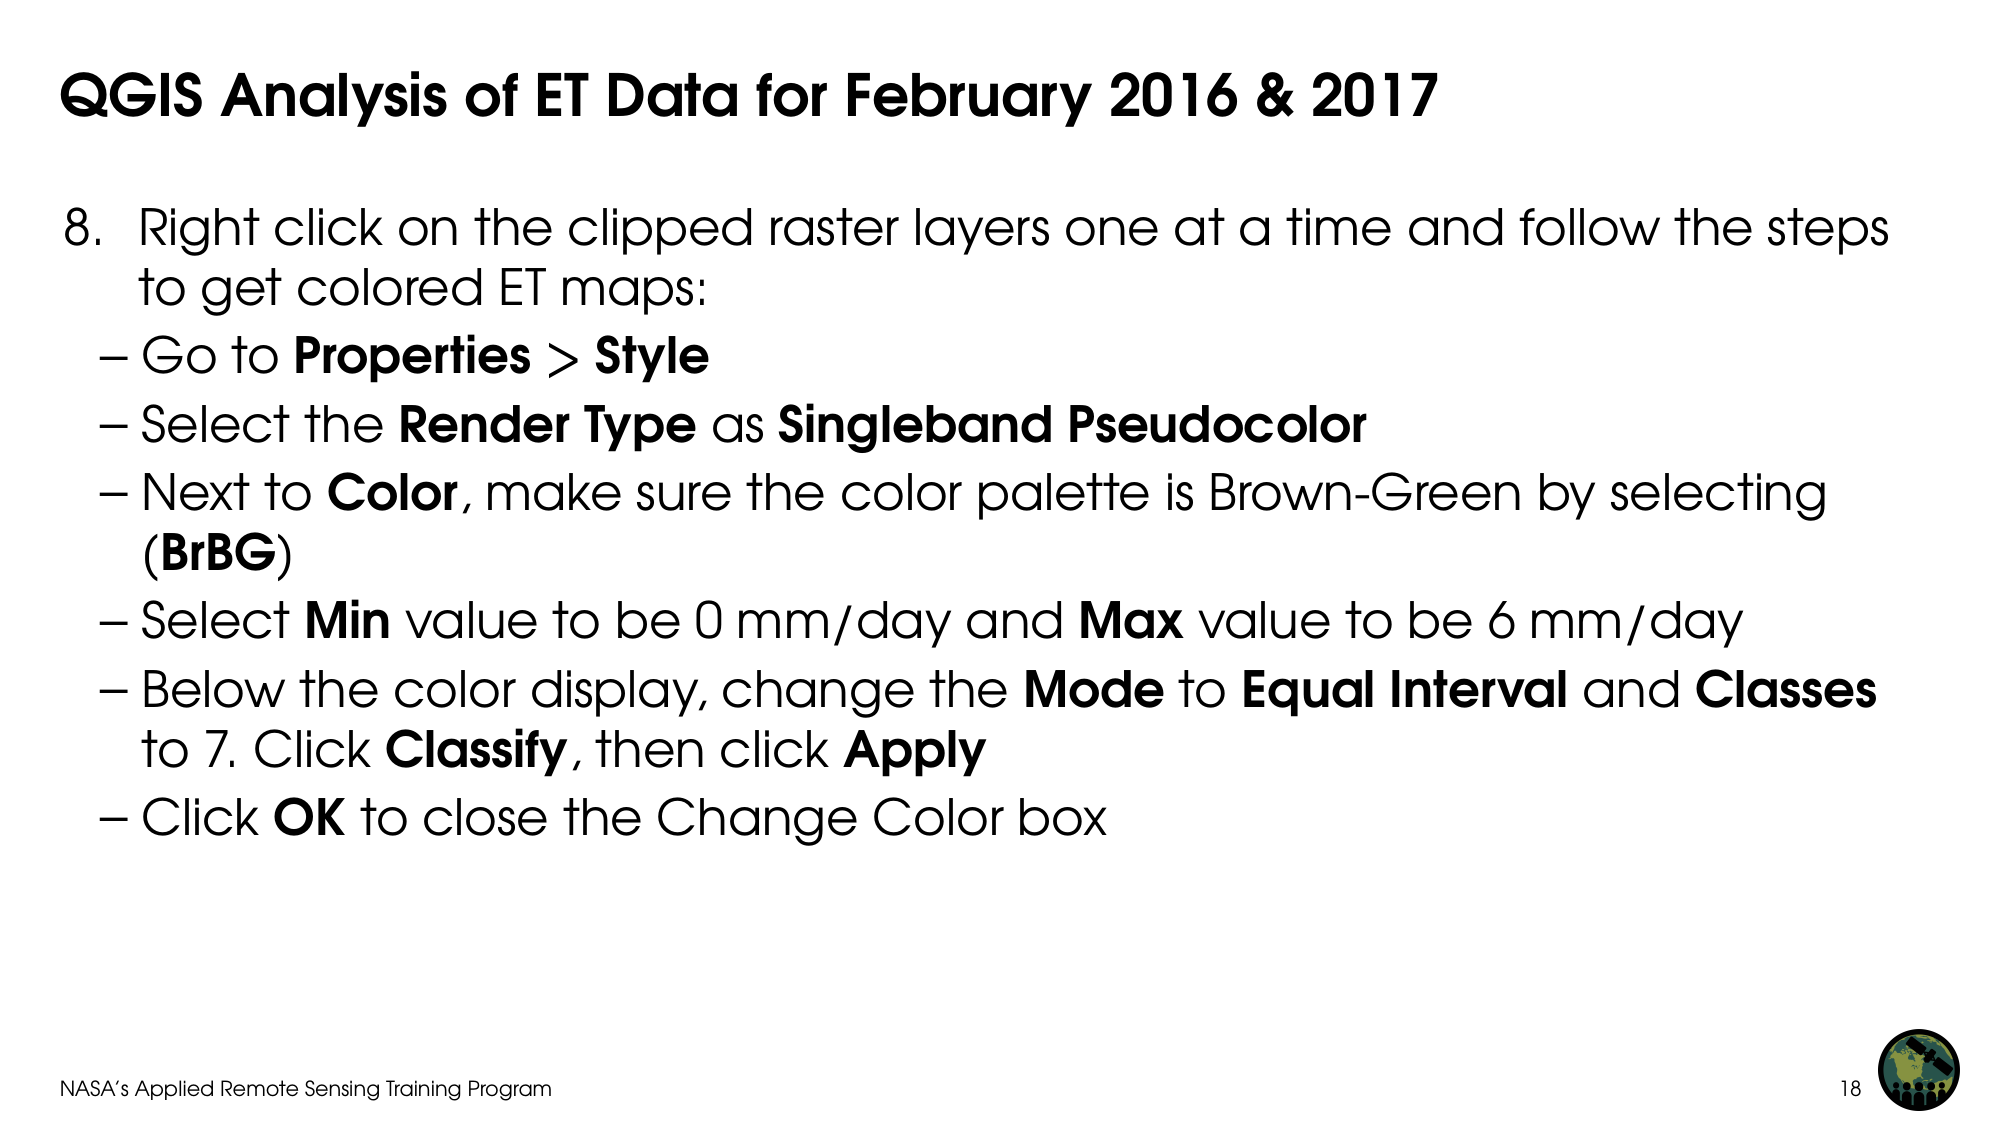

# QGIS Analysis of ET Data for February 2016 & 2017
Right click on the clipped raster layers one at a time and follow the steps to get colored ET maps:
Go to Properties > Style
Select the Render Type as Singleband Pseudocolor
Next to Color, make sure the color palette is Brown-Green by selecting (BrBG)
Select Min value to be 0 mm/day and Max value to be 6 mm/day
Below the color display, change the Mode to Equal Interval and Classes to 7. Click Classify, then click Apply
Click OK to close the Change Color box